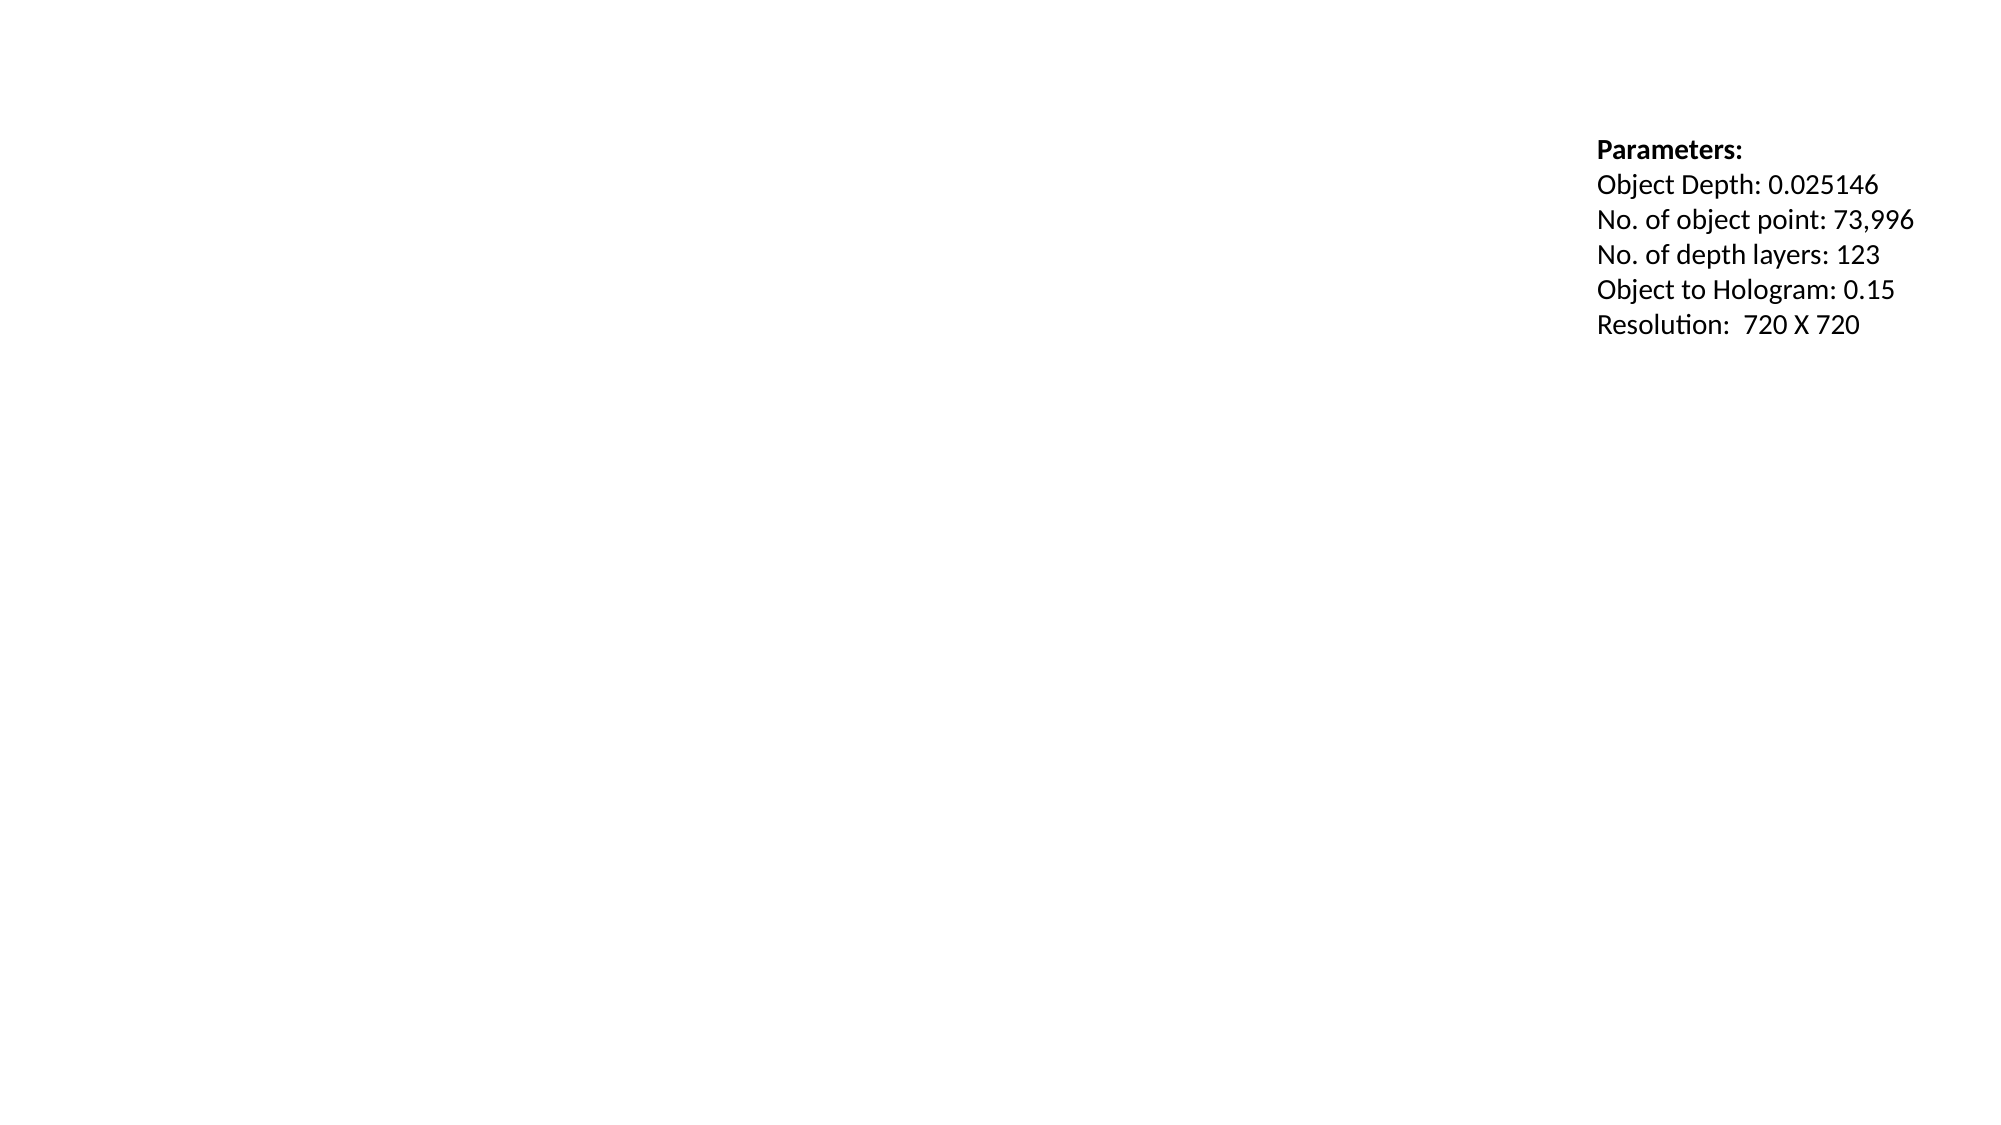

Parameters:
Object Depth: 0.025146
No. of object point: 73,996
No. of depth layers: 123
Object to Hologram: 0.15
Resolution:  720 X 720